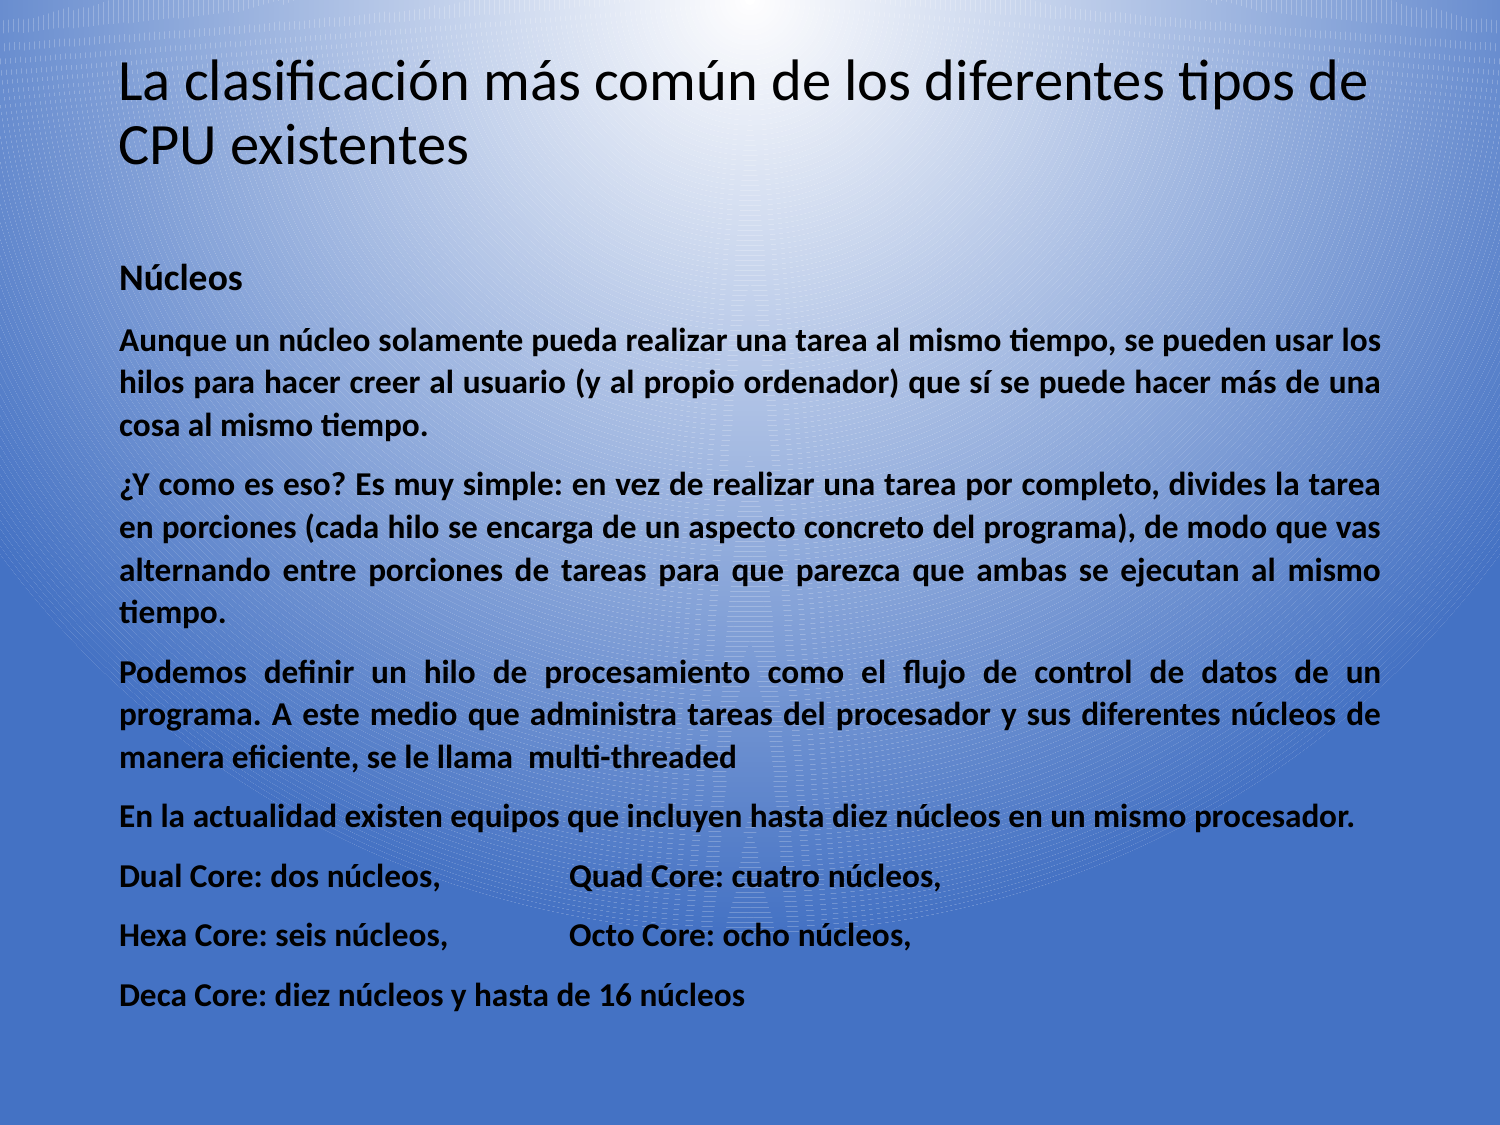

# La clasificación más común de los diferentes tipos de CPU existentes
Núcleos
Aunque un núcleo solamente pueda realizar una tarea al mismo tiempo, se pueden usar los hilos para hacer creer al usuario (y al propio ordenador) que sí se puede hacer más de una cosa al mismo tiempo.
¿Y como es eso? Es muy simple: en vez de realizar una tarea por completo, divides la tarea en porciones (cada hilo se encarga de un aspecto concreto del programa), de modo que vas alternando entre porciones de tareas para que parezca que ambas se ejecutan al mismo tiempo.
Podemos definir un hilo de procesamiento como el flujo de control de datos de un programa. A este medio que administra tareas del procesador y sus diferentes núcleos de manera eficiente, se le llama  multi-threaded
En la actualidad existen equipos que incluyen hasta diez núcleos en un mismo procesador.
Dual Core: dos núcleos,	Quad Core: cuatro núcleos,
Hexa Core: seis núcleos,	Octo Core: ocho núcleos,
Deca Core: diez núcleos y hasta de 16 núcleos